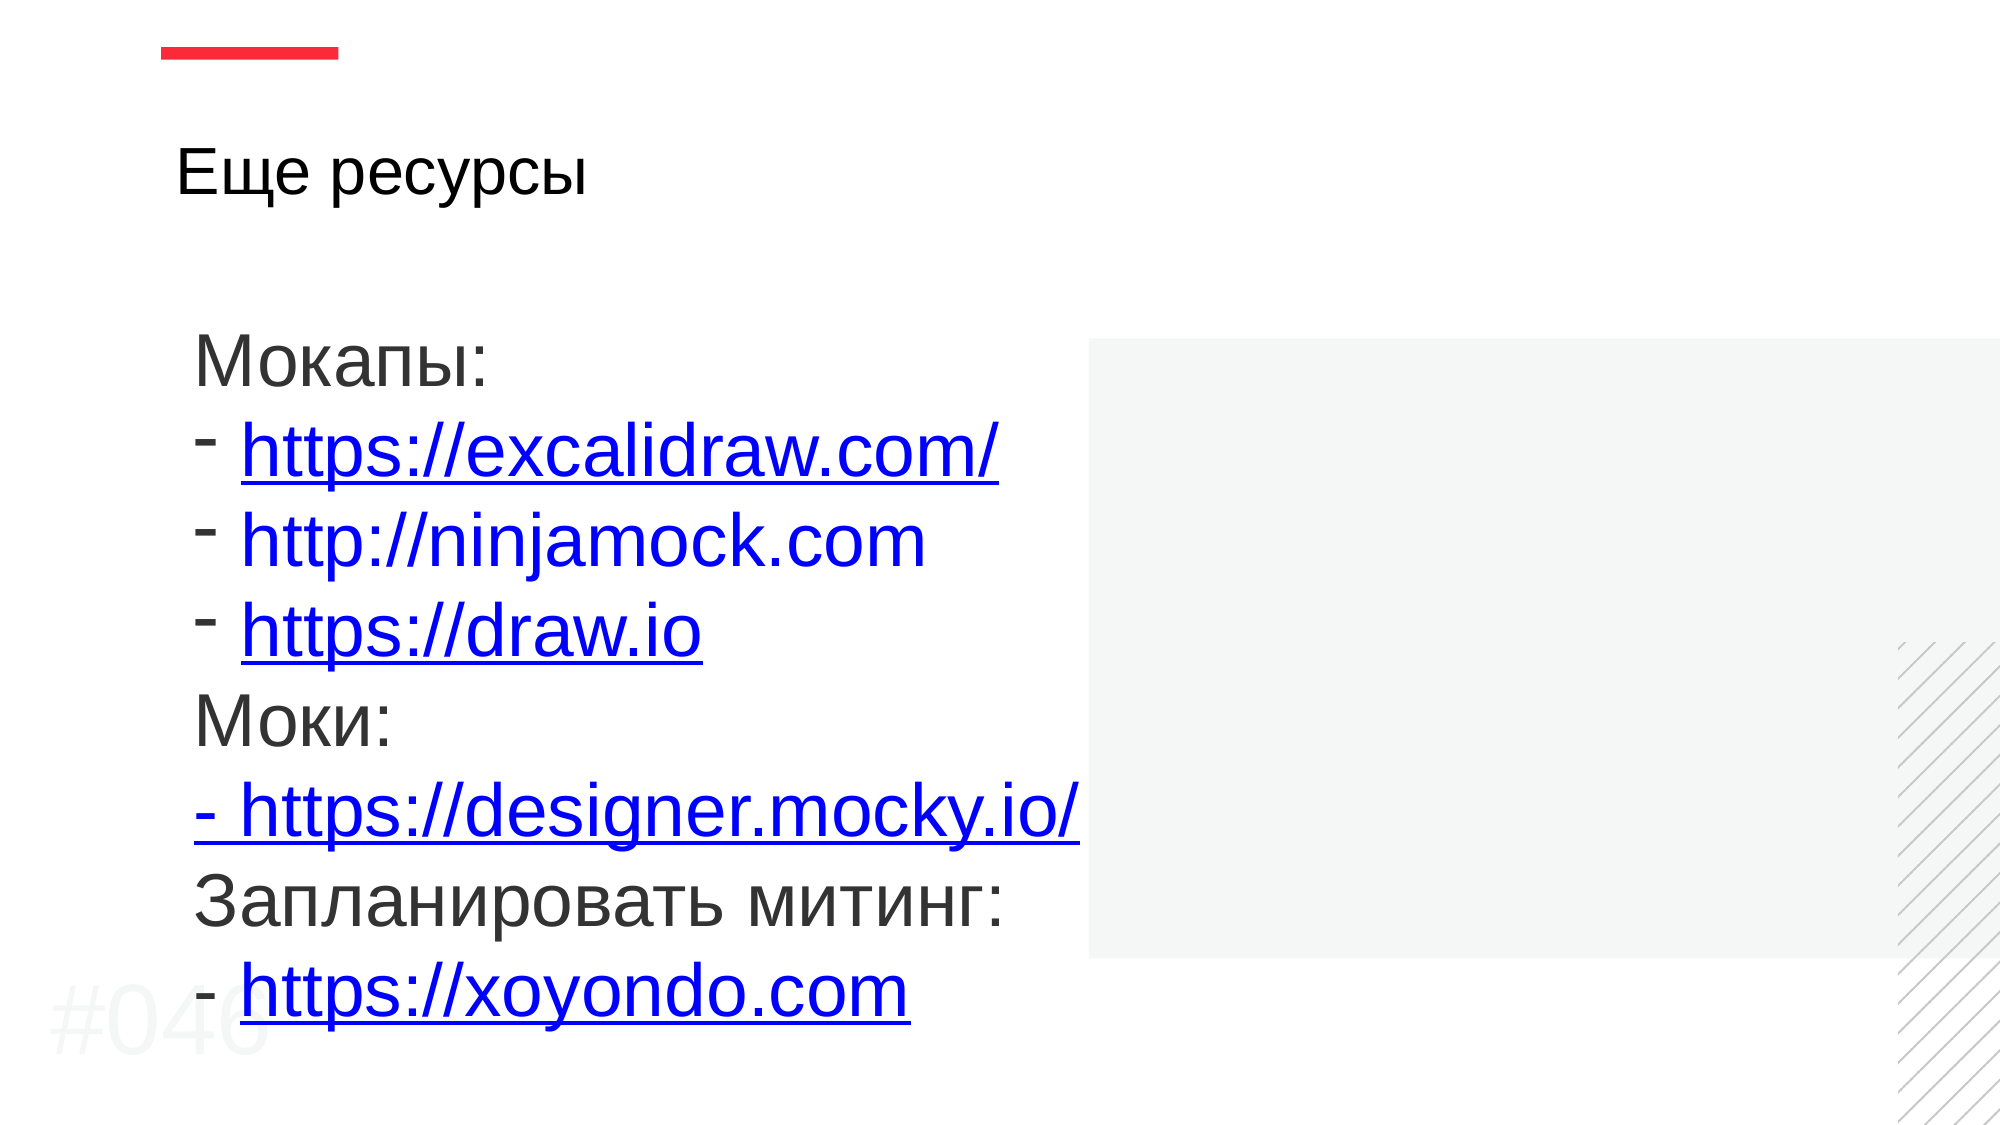

Еще ресурсы
Мокапы:
https://excalidraw.com/
http://ninjamock.com
https://draw.io
Моки:
- https://designer.mocky.io/
Запланировать митинг:
- https://xoyondo.com
#046